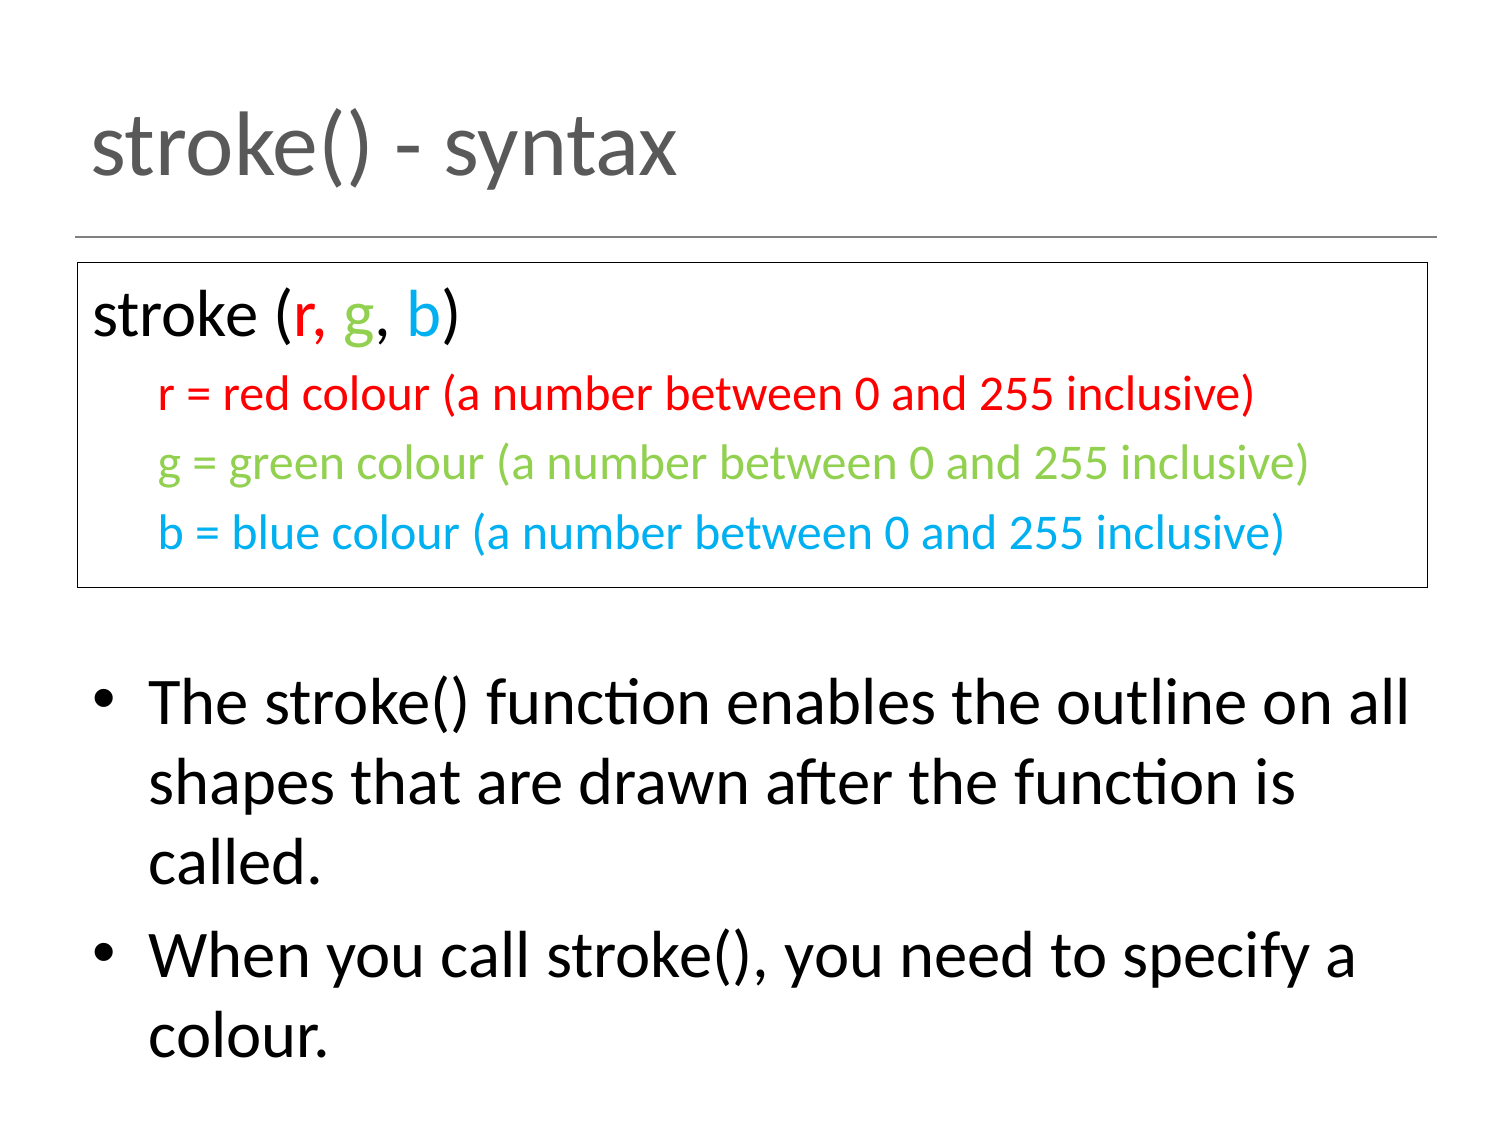

# stroke() - syntax
stroke (r, g, b)
r = red colour (a number between 0 and 255 inclusive)
g = green colour (a number between 0 and 255 inclusive)
b = blue colour (a number between 0 and 255 inclusive)
The stroke() function enables the outline on all shapes that are drawn after the function is called.
When you call stroke(), you need to specify a colour.